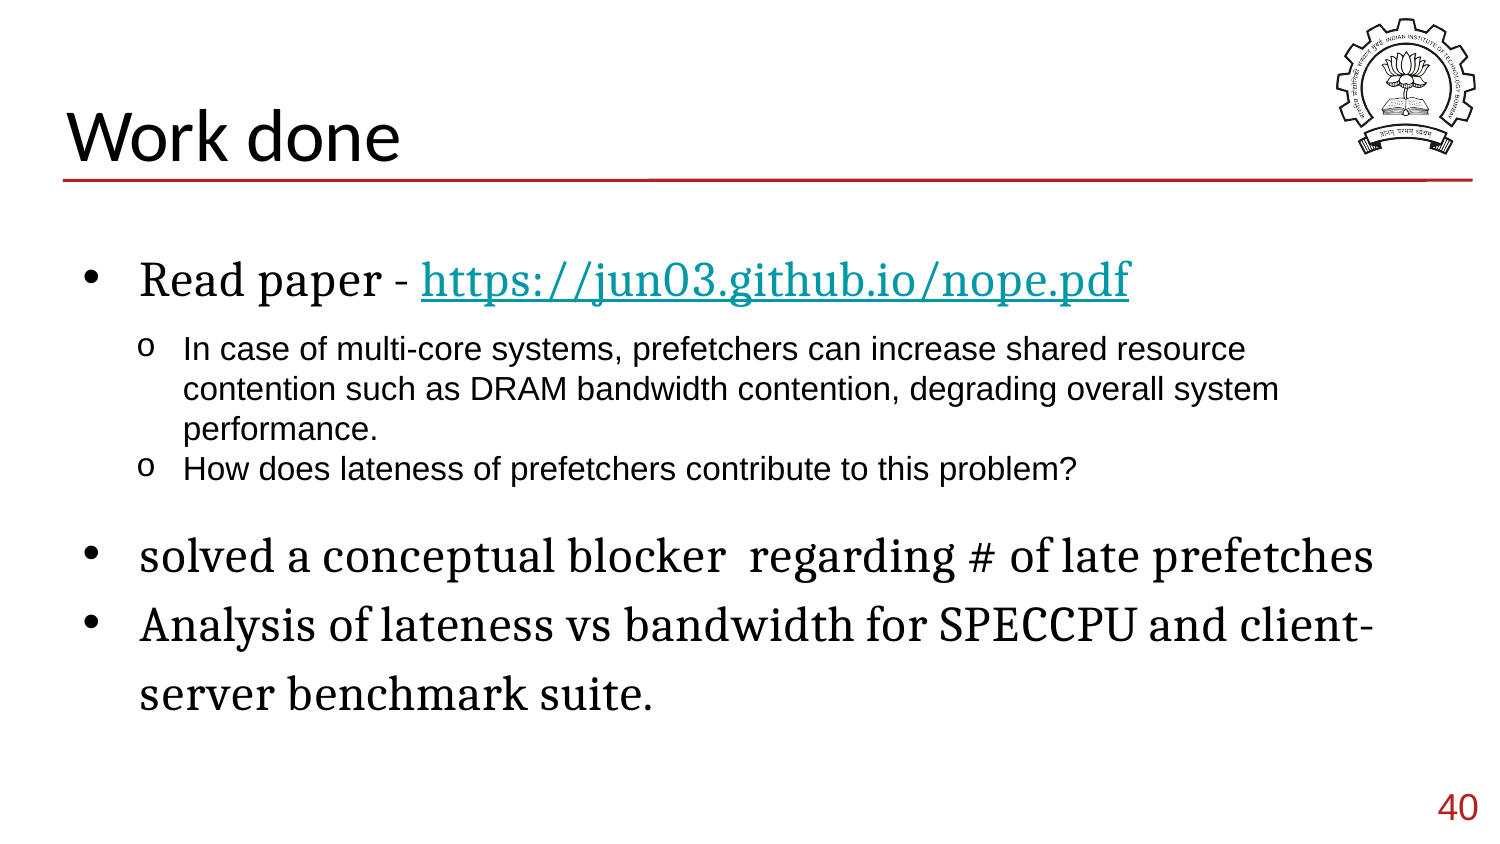

# Work done
Read paper - https://jun03.github.io/nope.pdf

solved a conceptual blocker  regarding # of late prefetches
Analysis of lateness vs bandwidth for SPECCPU and client-server benchmark suite.

In case of multi-core systems, prefetchers can increase shared resource contention such as DRAM bandwidth contention, degrading overall system performance.
How does lateness of prefetchers contribute to this problem?

40